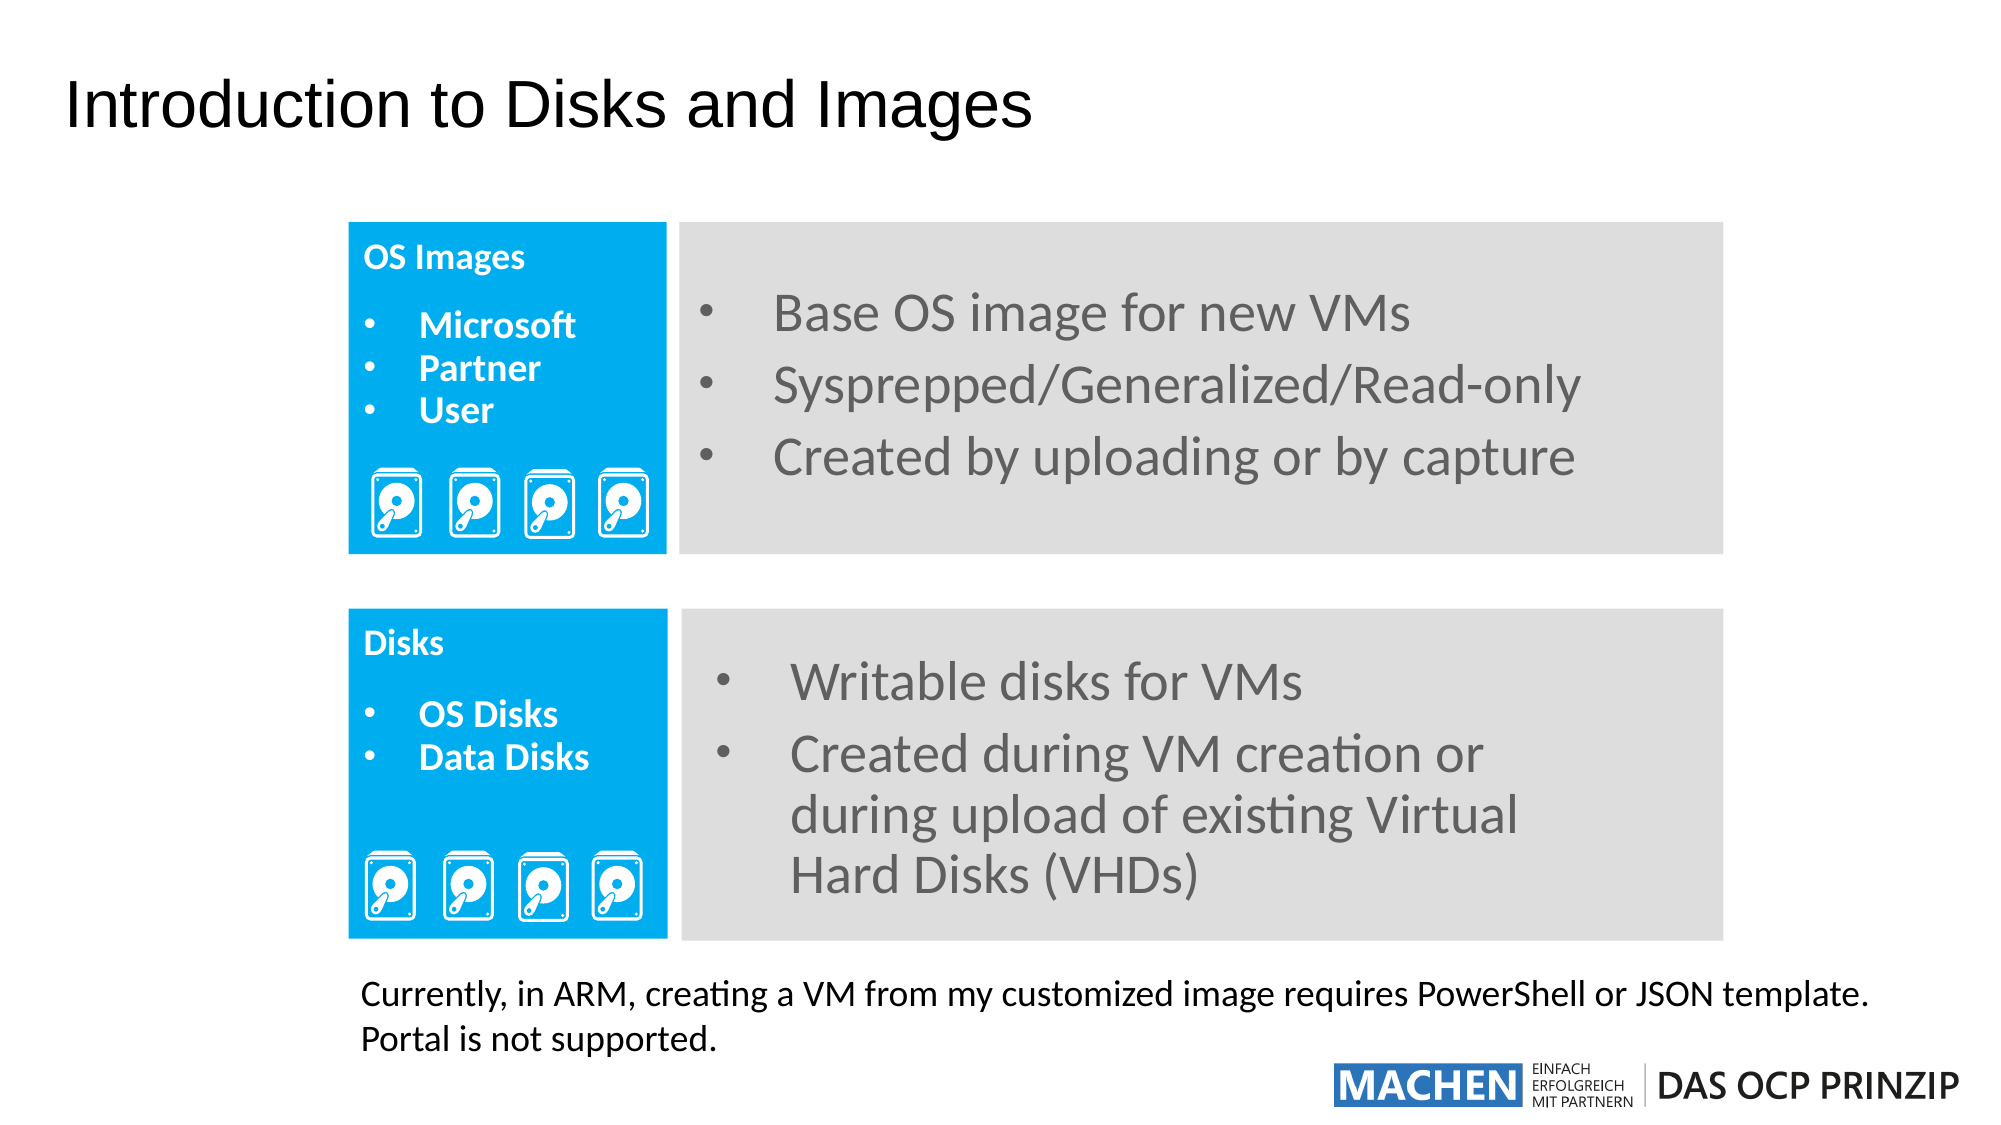

# Introduction to Disks and Images
OS Images

Microsoft
Partner
User

Base OS image for new VMs
Sysprepped/Generalized/Read-only
Created by uploading or by capture
Disks

OS Disks
Data Disks

Writable disks for VMs
Created during VM creation or during upload of existing Virtual Hard Disks (VHDs)
Currently, in ARM, creating a VM from my customized image requires PowerShell or JSON template.
Portal is not supported.